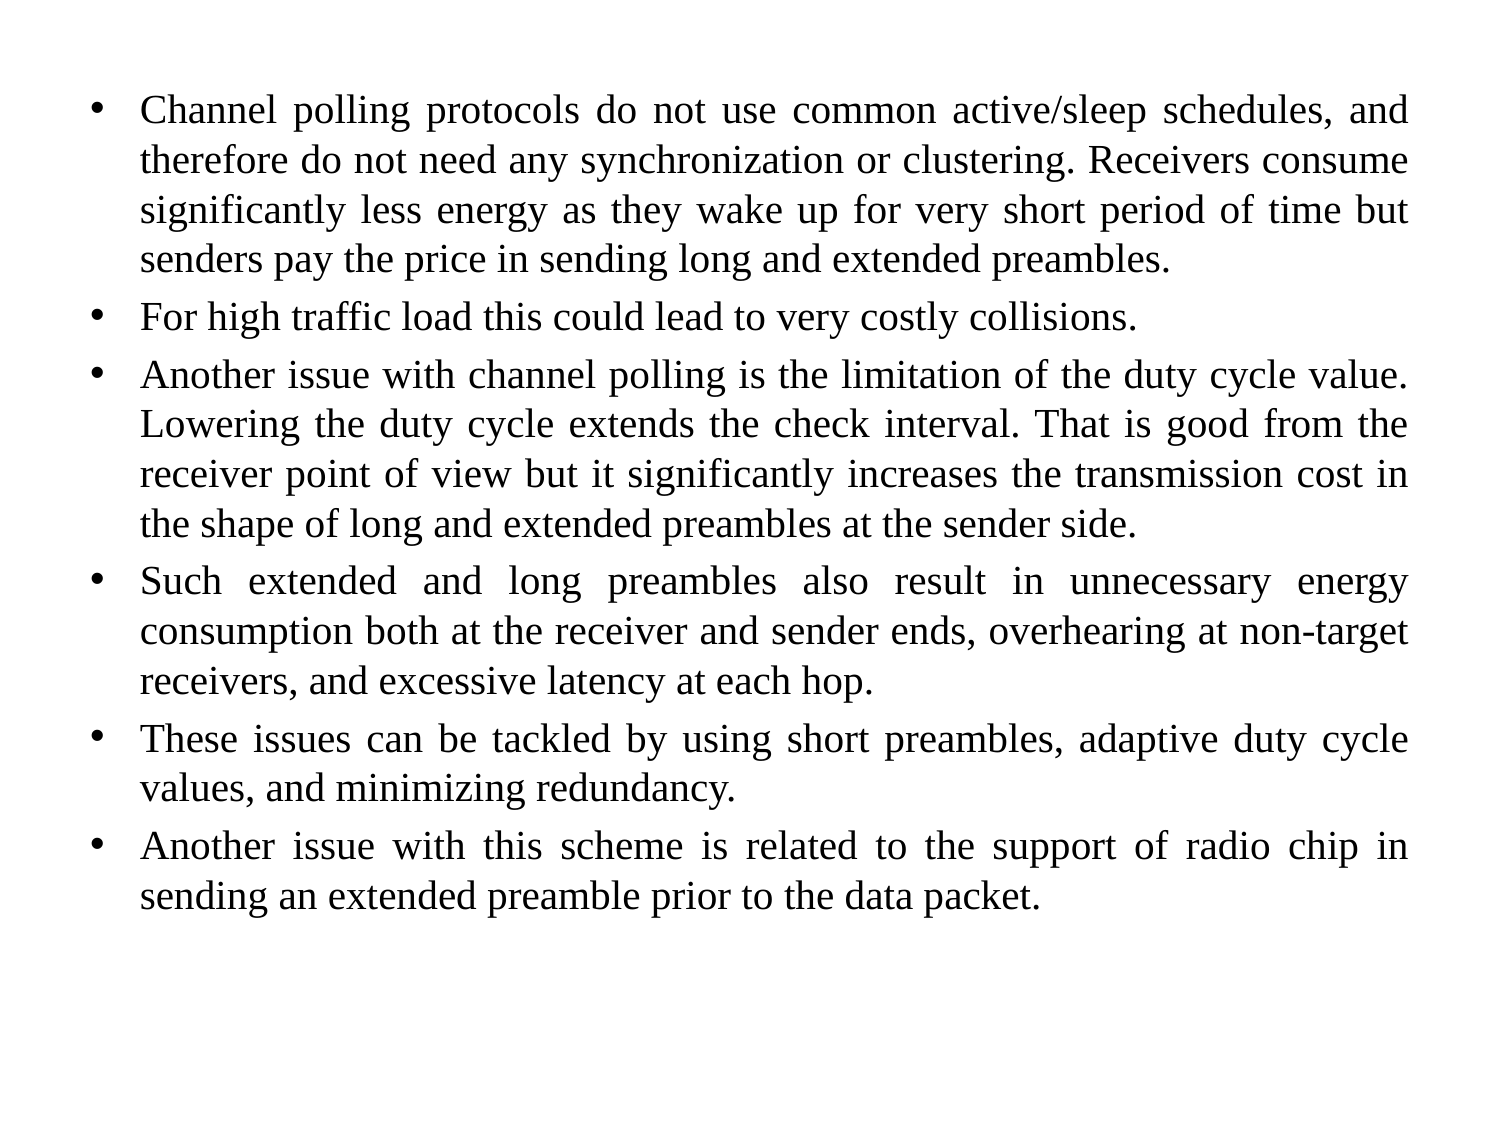

#
Channel polling protocols do not use common active/sleep schedules, and therefore do not need any synchronization or clustering. Receivers consume significantly less energy as they wake up for very short period of time but senders pay the price in sending long and extended preambles.
For high traffic load this could lead to very costly collisions.
Another issue with channel polling is the limitation of the duty cycle value. Lowering the duty cycle extends the check interval. That is good from the receiver point of view but it significantly increases the transmission cost in the shape of long and extended preambles at the sender side.
Such extended and long preambles also result in unnecessary energy consumption both at the receiver and sender ends, overhearing at non-target receivers, and excessive latency at each hop.
These issues can be tackled by using short preambles, adaptive duty cycle values, and minimizing redundancy.
Another issue with this scheme is related to the support of radio chip in sending an extended preamble prior to the data packet.